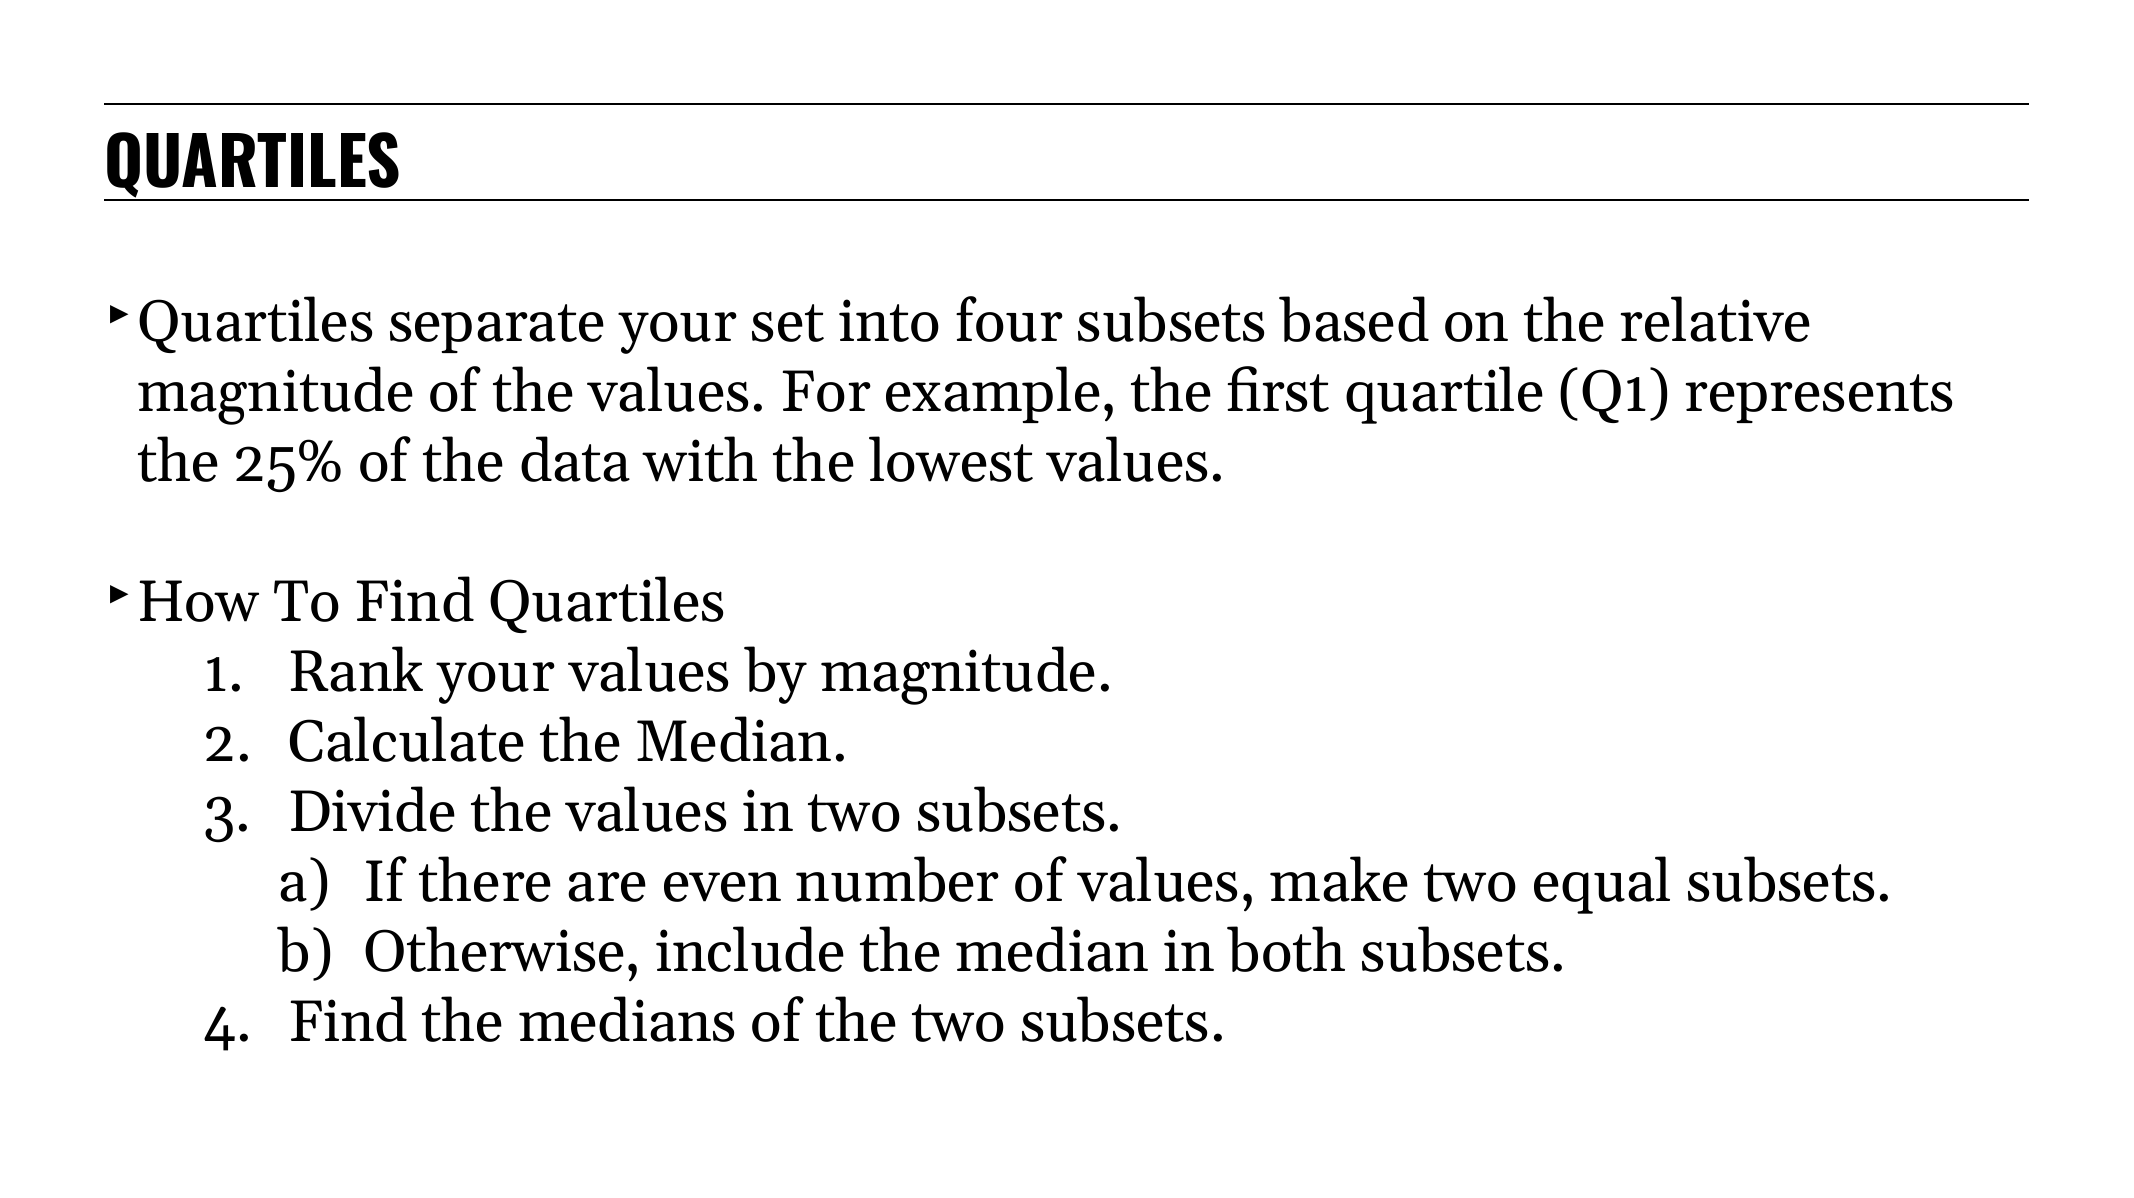

QUARTILES

Quartiles separate your set into four subsets based on the relative magnitude of the values. For example, the first quartile (Q1) represents the 25% of the data with the lowest values.

How To Find Quartiles
Rank your values by magnitude.
Calculate the Median.
Divide the values in two subsets.
If there are even number of values, make two equal subsets.
Otherwise, include the median in both subsets.
Find the medians of the two subsets.